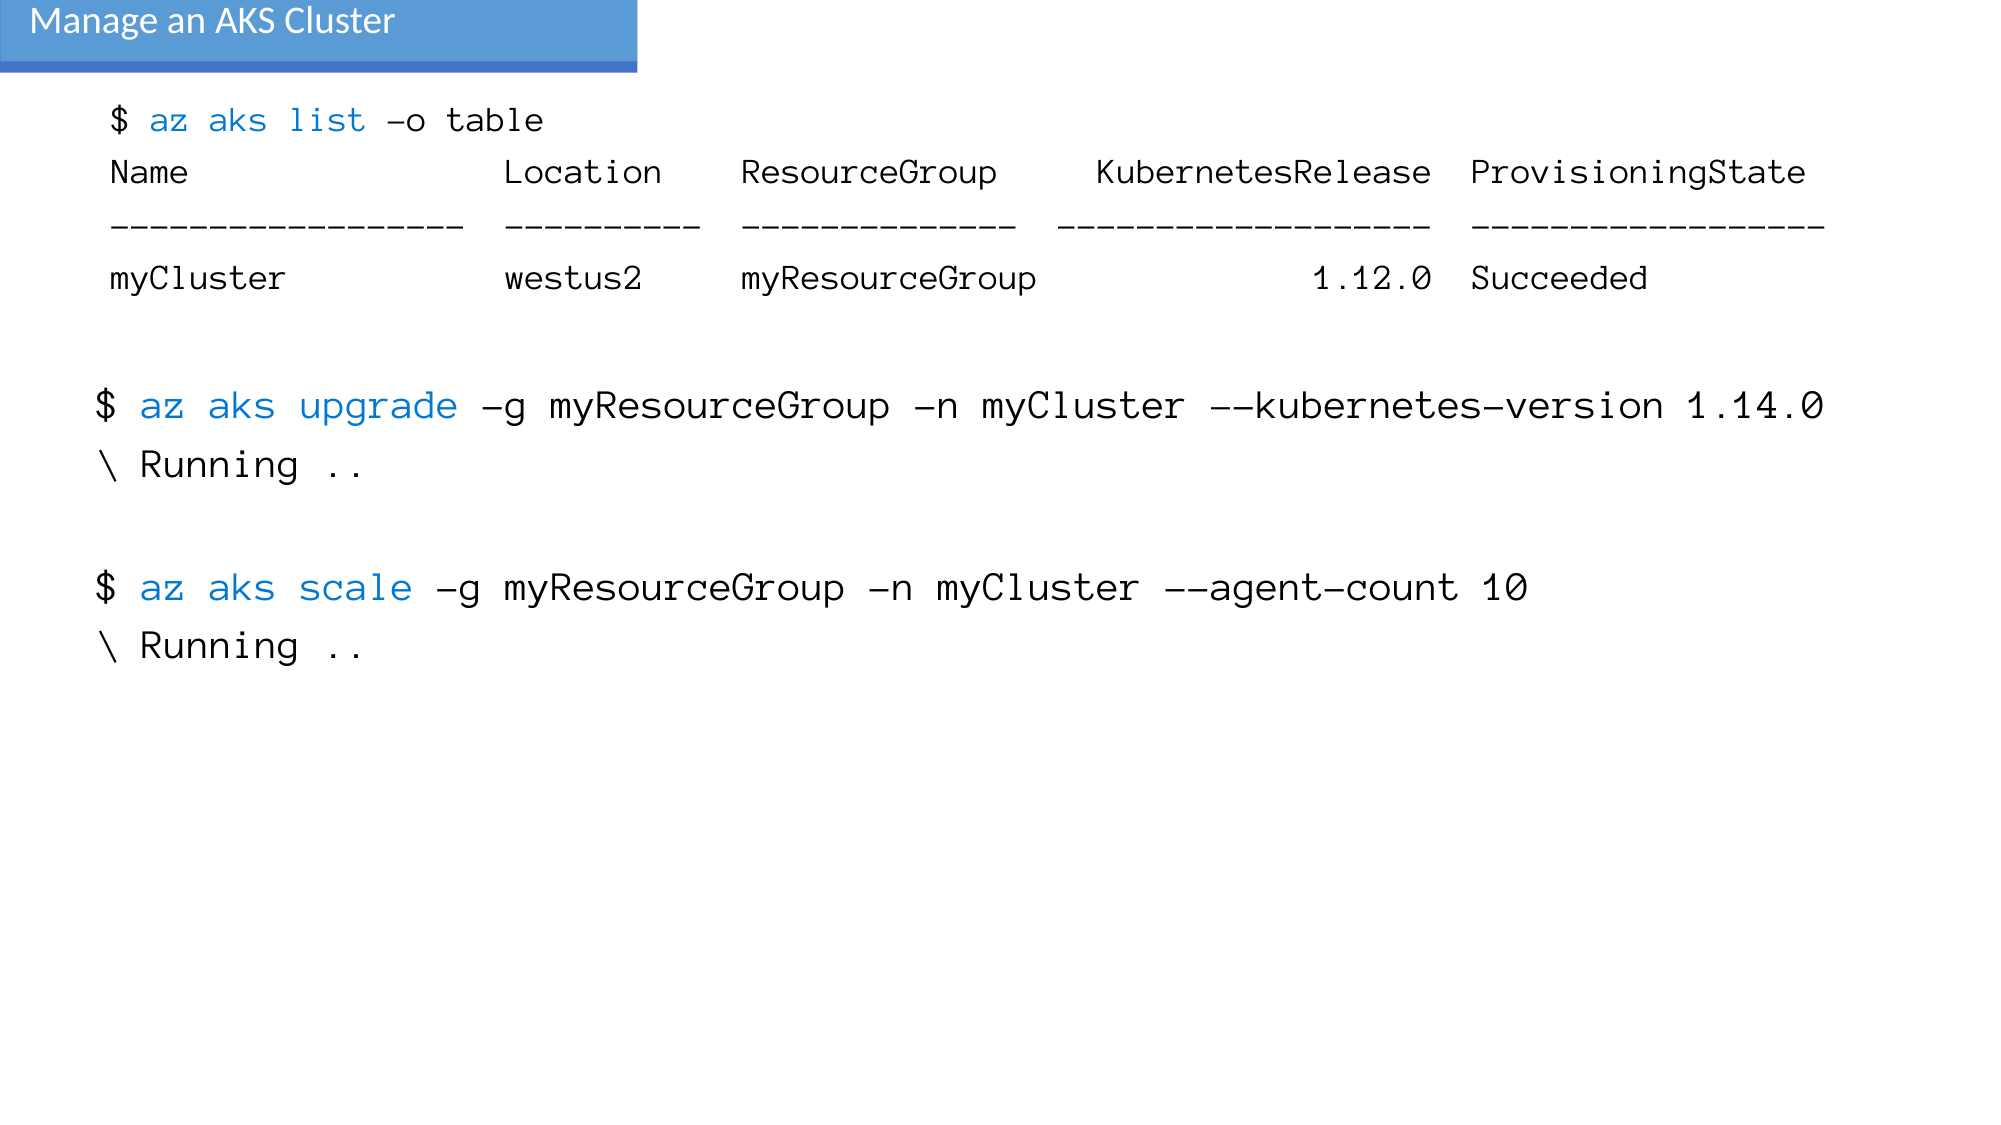

Manage an AKS Cluster
$ az aks list –o table
Name                Location    ResourceGroup     KubernetesRelease  ProvisioningState
------------------  ----------  --------------  -------------------  ------------------
myCluster           westus2     myResourceGroup              1.12.0  Succeeded
$ az aks upgrade -g myResourceGroup -n myCluster –-kubernetes-version 1.14.0
\ Running ..
$ az aks scale -g myResourceGroup -n myCluster --agent-count 10
\ Running ..